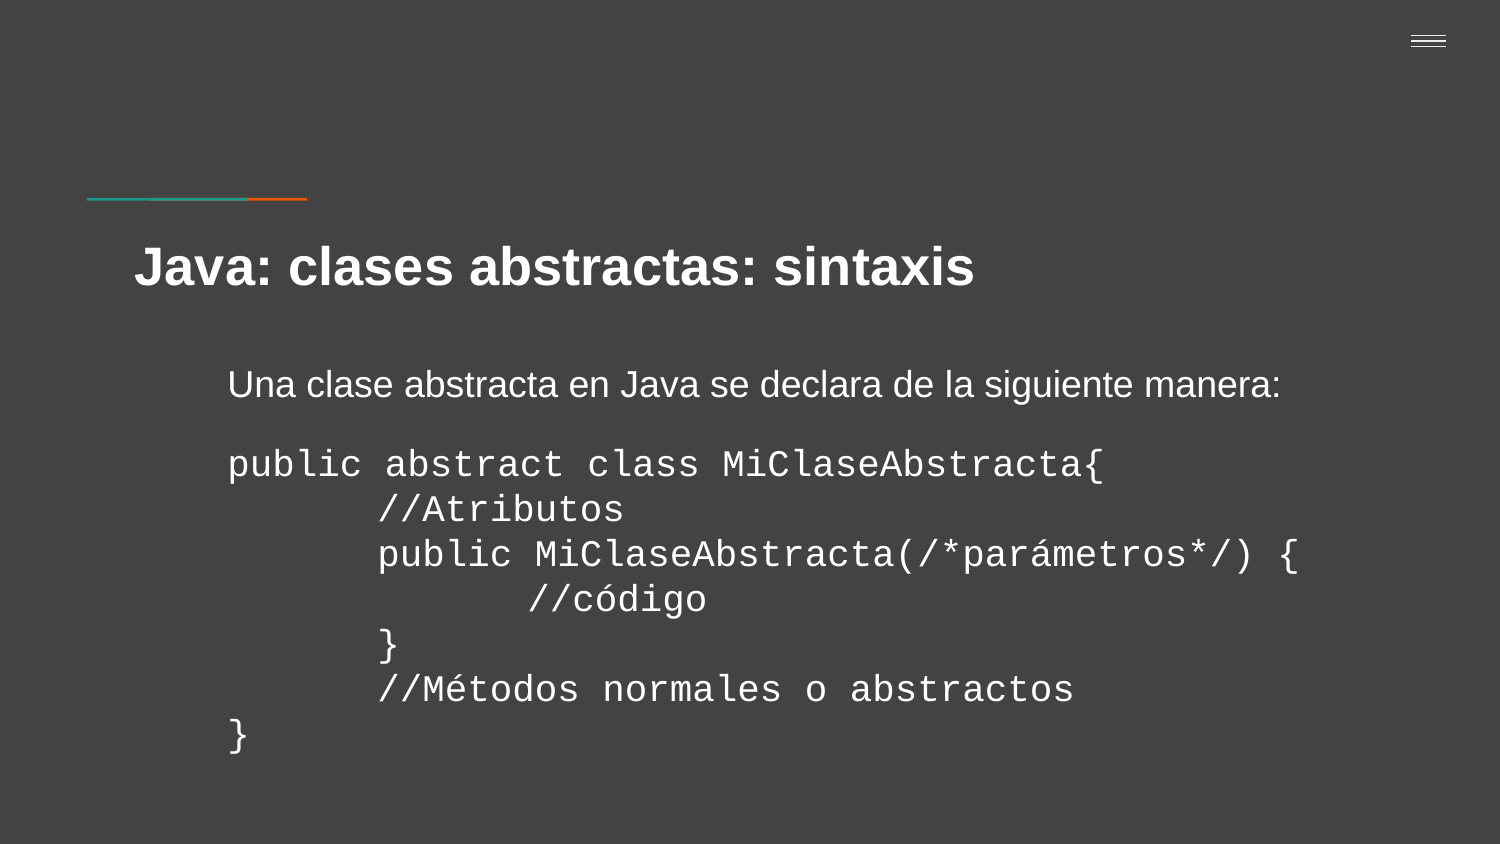

# Java: clases abstractas: sintaxis
Una clase abstracta en Java se declara de la siguiente manera:
public abstract class MiClaseAbstracta{
	//Atributos
	public MiClaseAbstracta(/*parámetros*/)	{
    		//código
	}
	//Métodos normales o abstractos
}